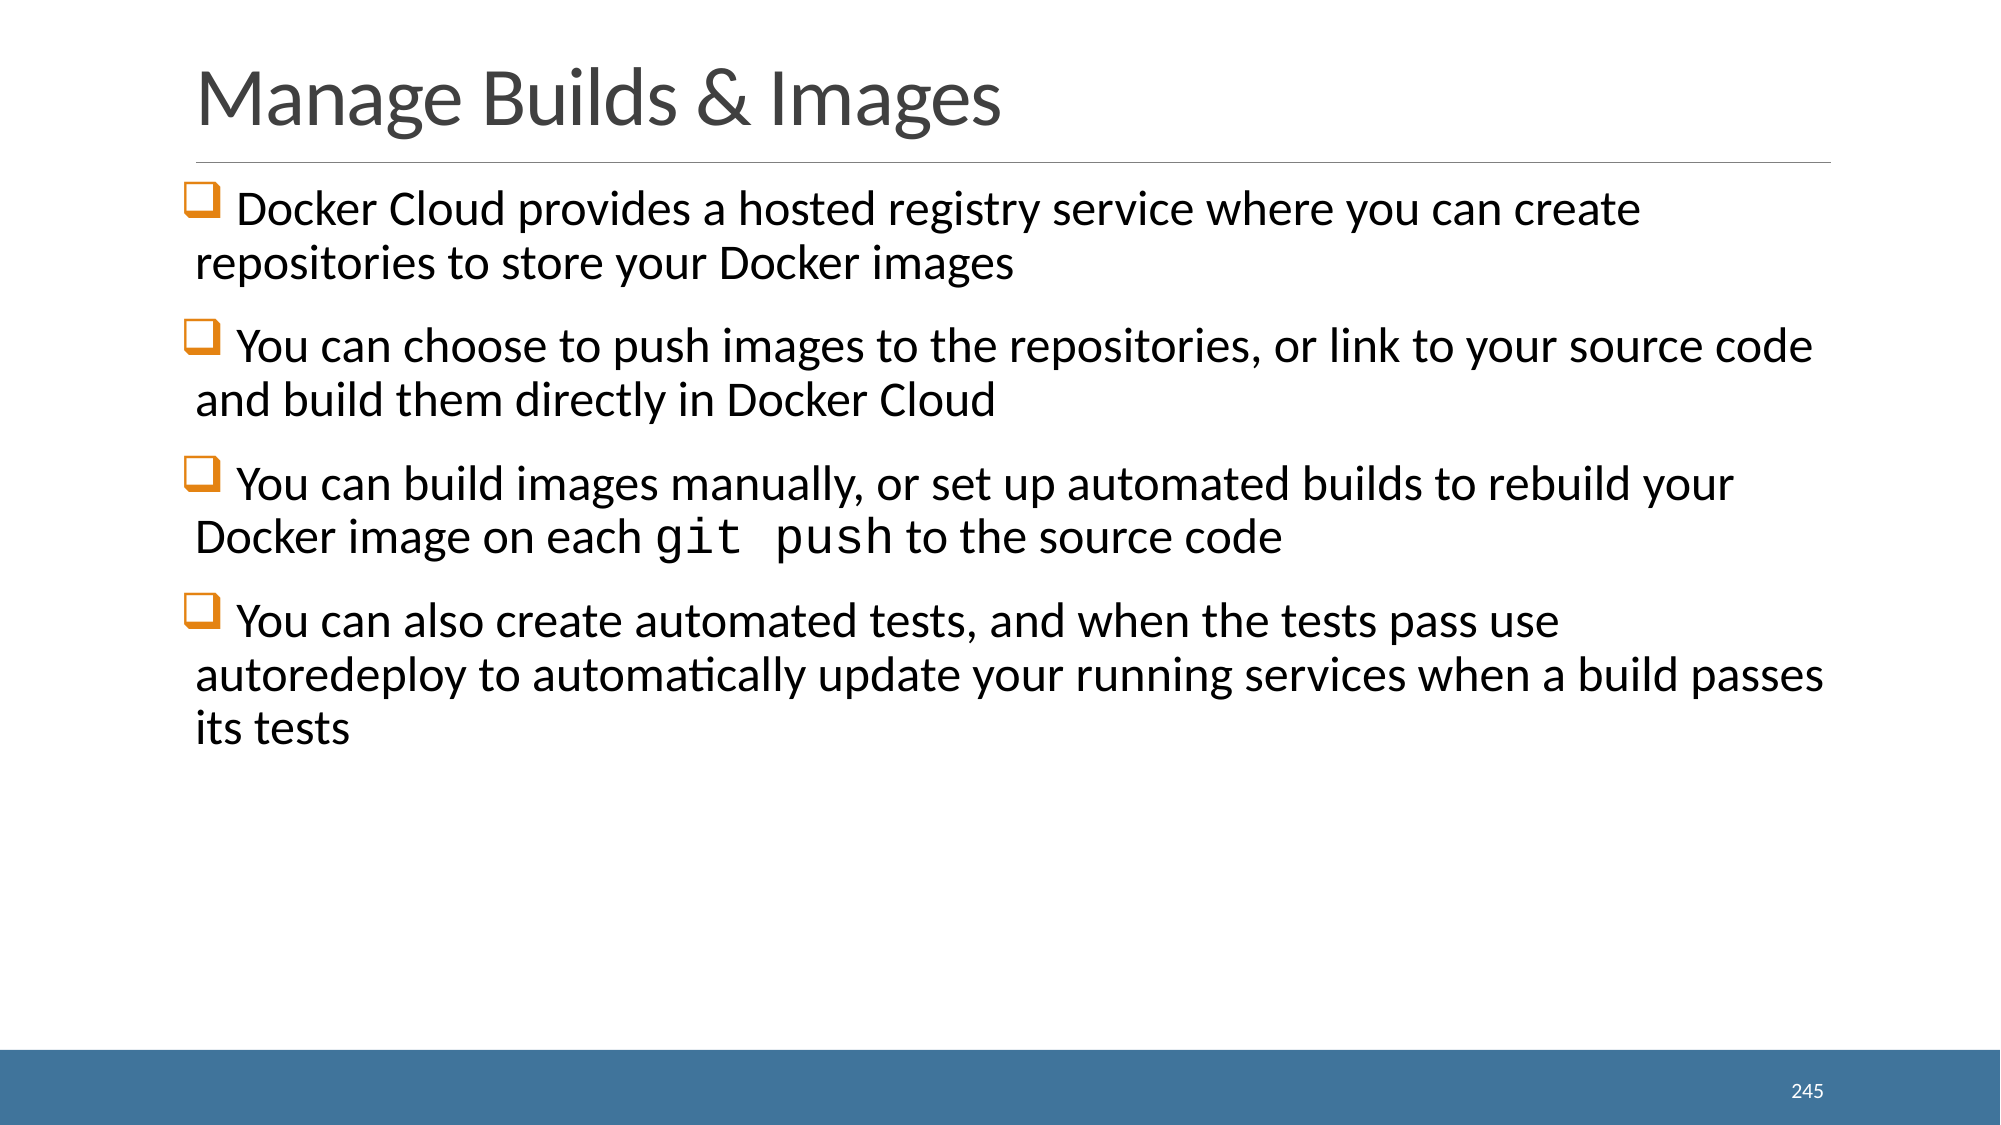

# Manage Builds & Images
 Docker Cloud provides a hosted registry service where you can create repositories to store your Docker images
 You can choose to push images to the repositories, or link to your source code and build them directly in Docker Cloud
 You can build images manually, or set up automated builds to rebuild your Docker image on each git push to the source code
 You can also create automated tests, and when the tests pass use autoredeploy to automatically update your running services when a build passes its tests

245